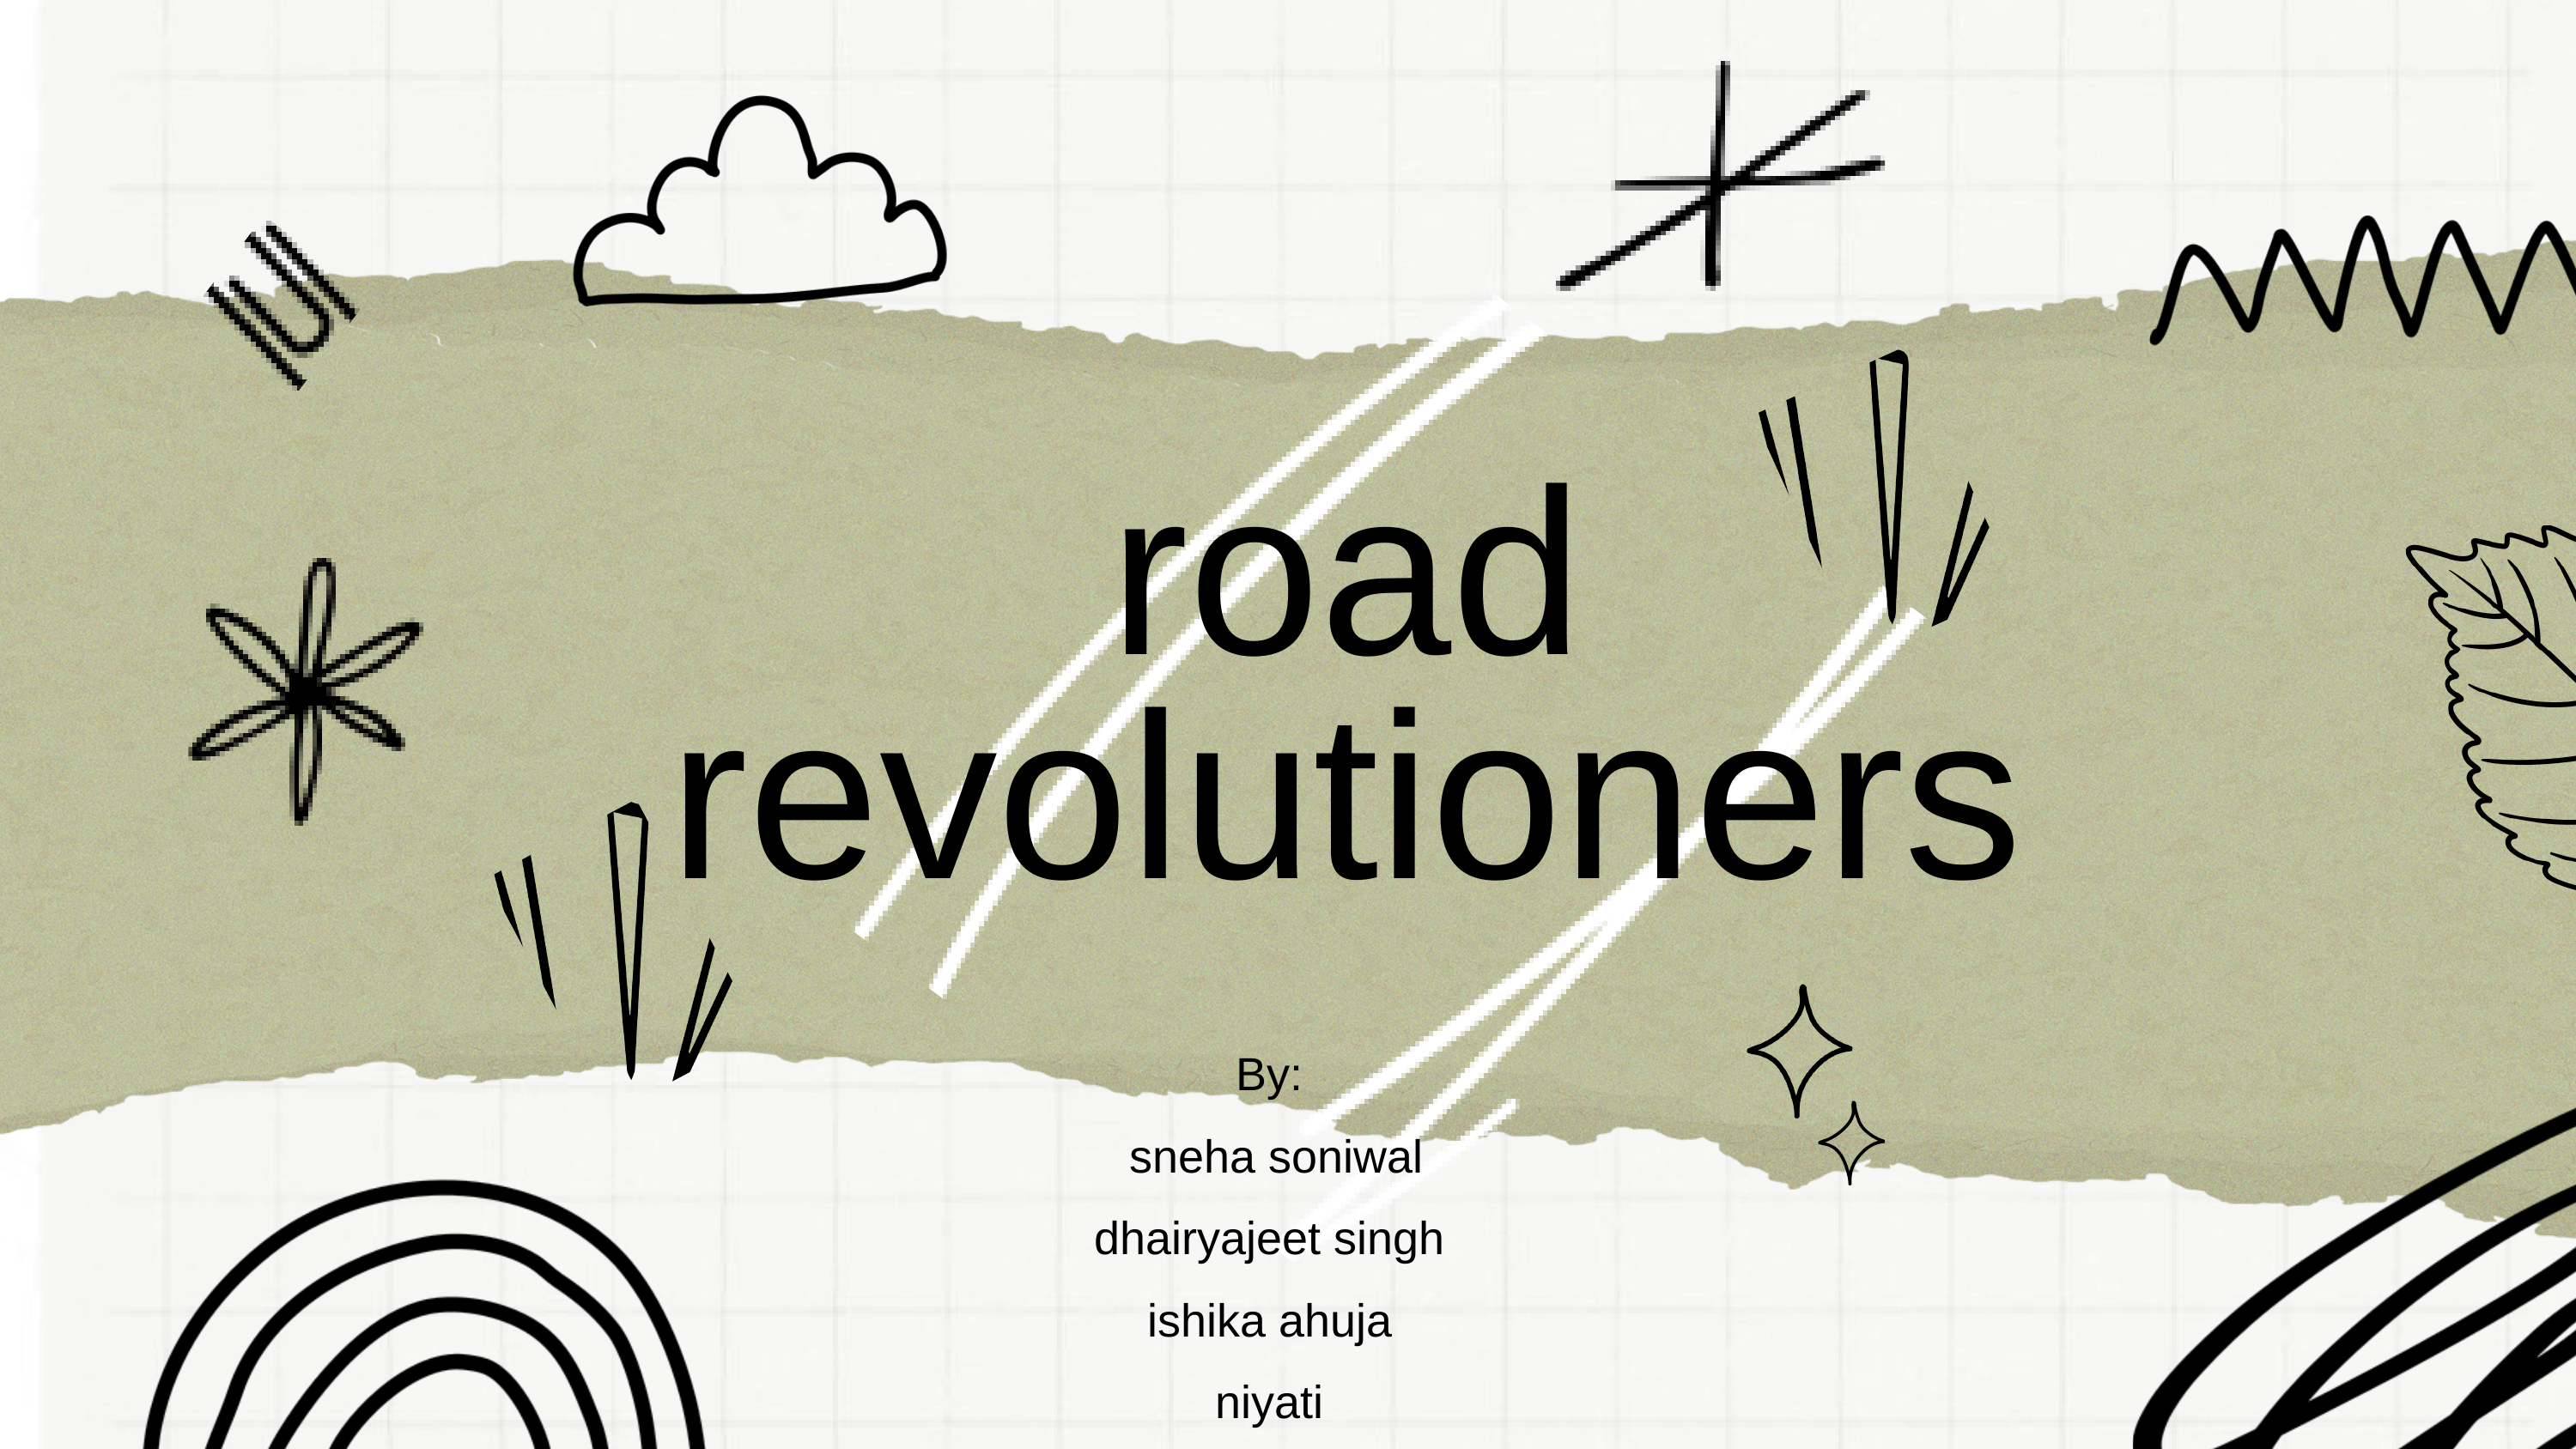

road
revolutioners

By:
 sneha soniwal
dhairyajeet singh
ishika ahuja
niyati